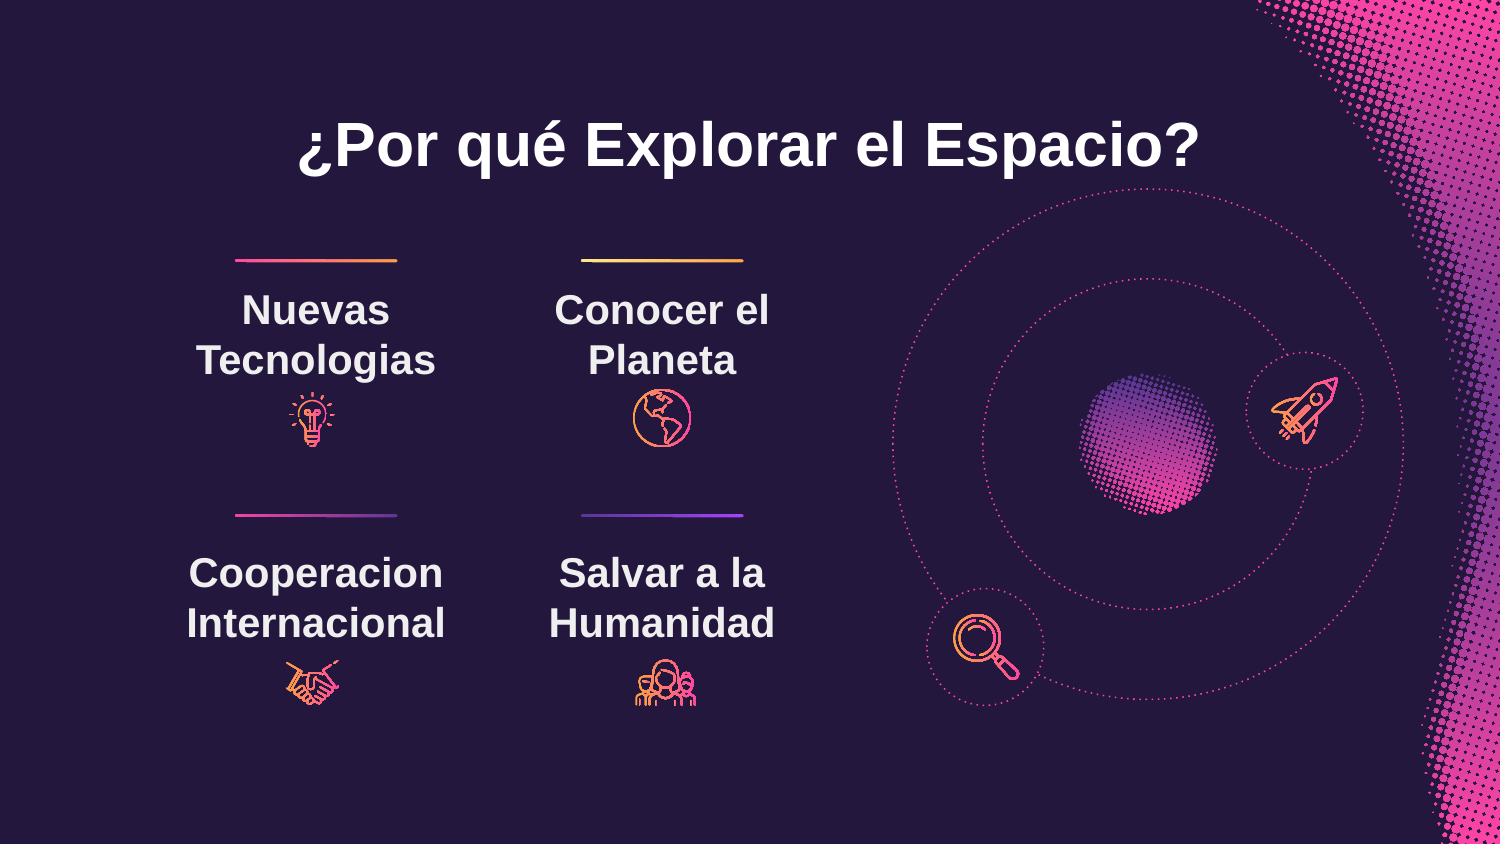

# ¿Por qué Explorar el Espacio?

Nuevas Tecnologias
Conocer el Planeta

Cooperacion Internacional
Salvar a la Humanidad